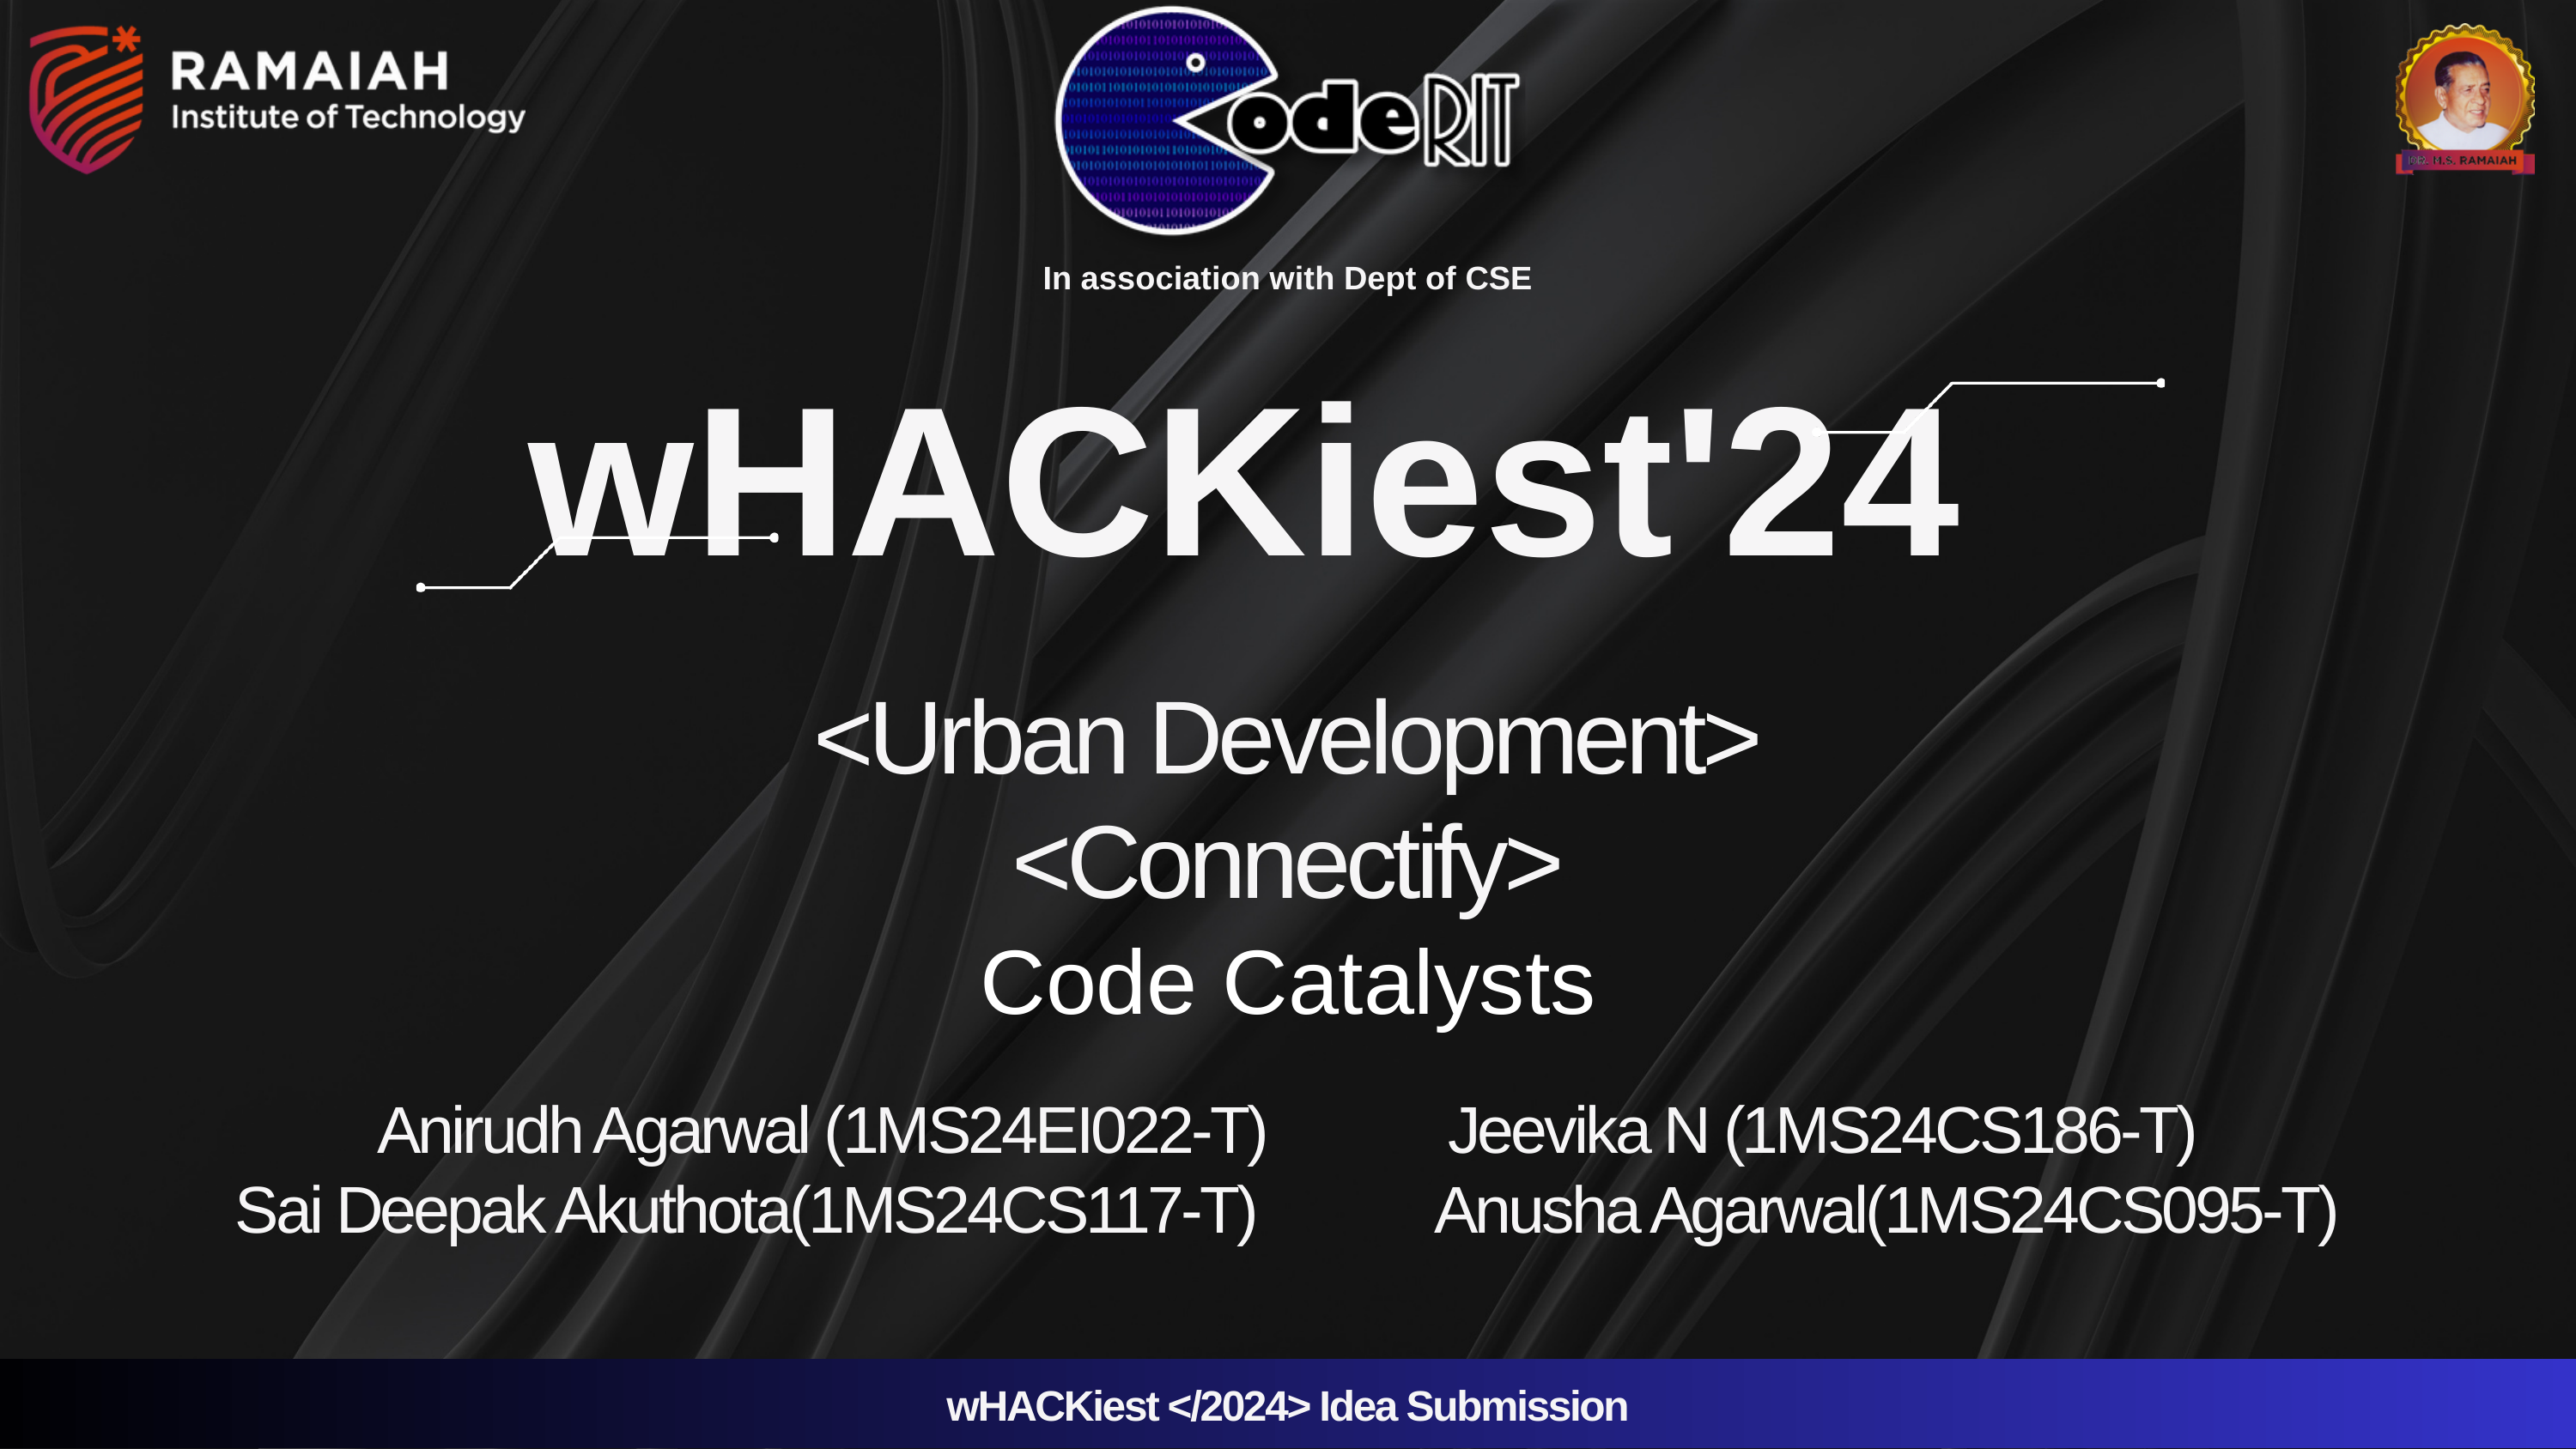

In association with Dept of CSE
wHACKiest'24

<Urban Development>
<Connectify>
Code Catalysts

Anirudh Agarwal (1MS24EI022-T)            Jeevika N (1MS24CS186-T)
Sai Deepak Akuthota(1MS24CS117-T)            Anusha Agarwal(1MS24CS095-T)

wHACKiest </2024> Idea Submission